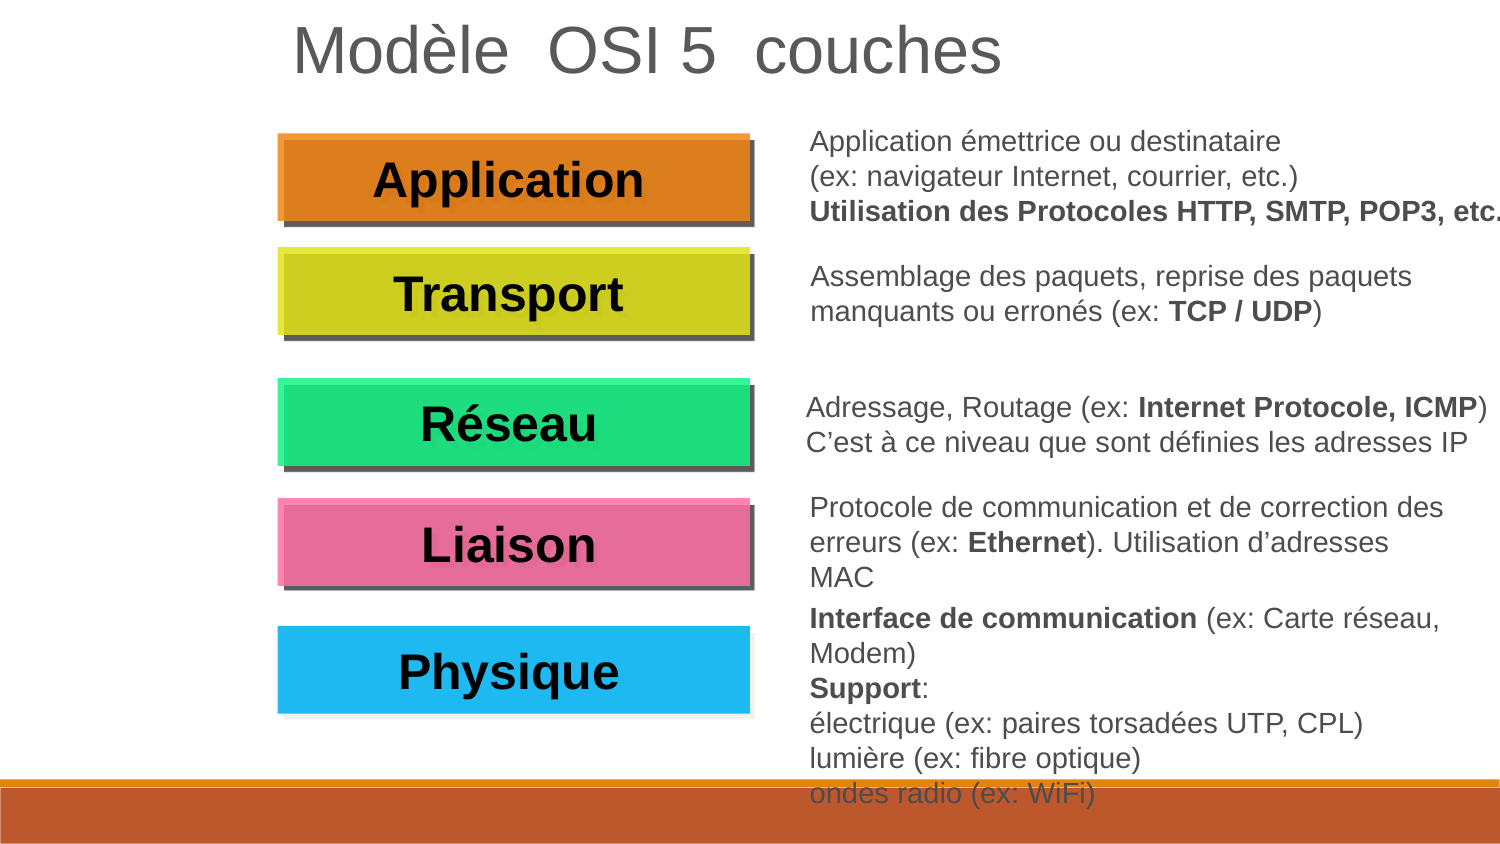

Modèle  OSI 5  couches
Application émettrice ou destinataire
(ex: navigateur Internet, courrier, etc.)
Utilisation des Protocoles HTTP, SMTP, POP3, etc.
Application
Assemblage des paquets, reprise des paquets manquants ou erronés (ex: TCP / UDP)
Transport
Adressage, Routage (ex: Internet Protocole, ICMP)
C’est à ce niveau que sont définies les adresses IP
Réseau
Protocole de communication et de correction des erreurs (ex: Ethernet). Utilisation d’adresses MAC
Liaison
Interface de communication (ex: Carte réseau, Modem)
Support:
électrique (ex: paires torsadées UTP, CPL)
lumière (ex: fibre optique)
ondes radio (ex: WiFi)
Physique